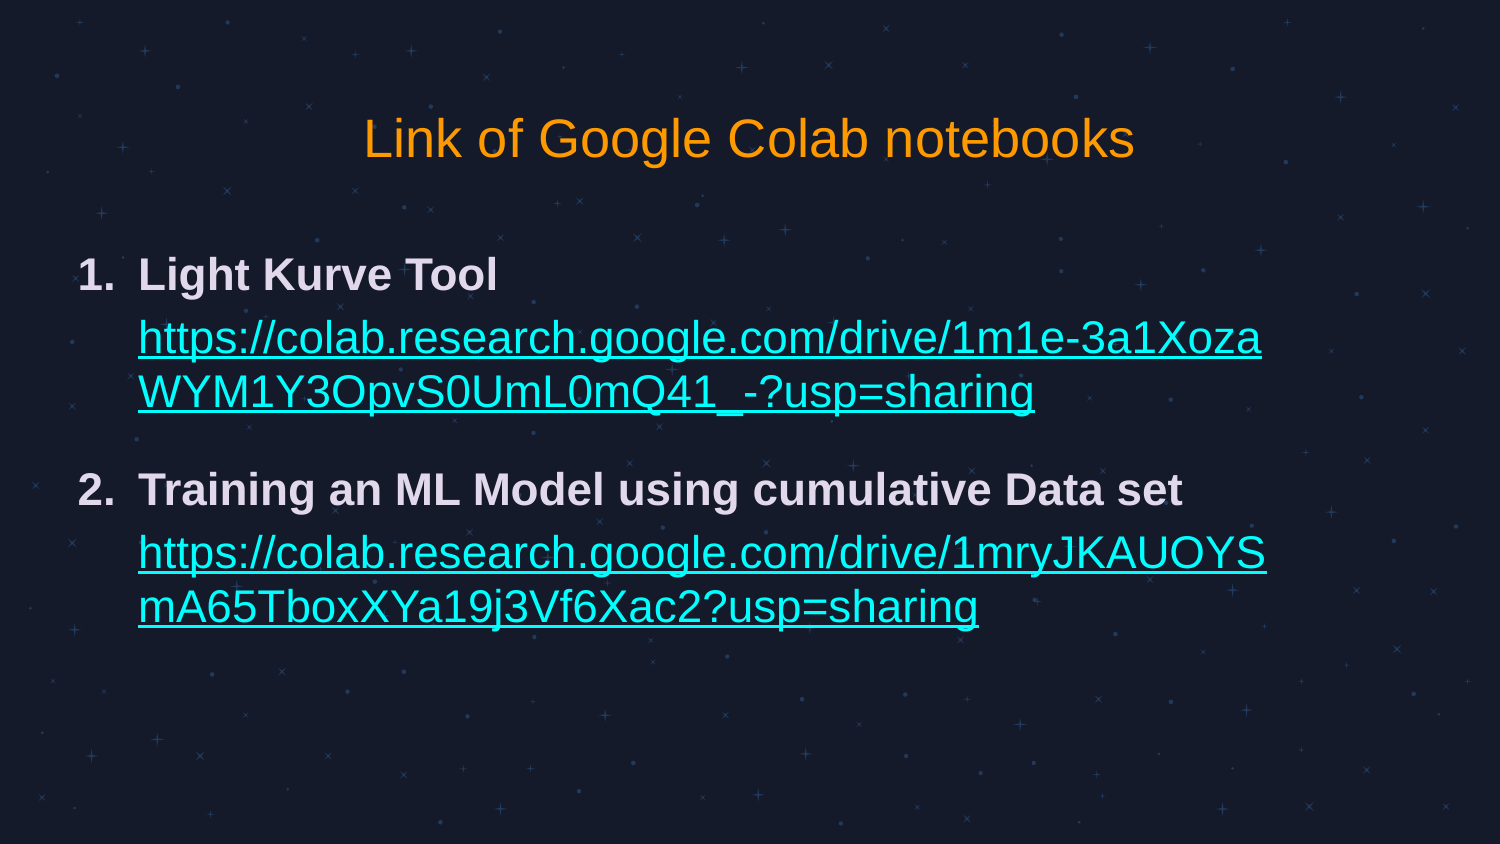

# Link of Google Colab notebooks
Light Kurve Tool
https://colab.research.google.com/drive/1m1e-3a1XozaWYM1Y3OpvS0UmL0mQ41_-?usp=sharing

Training an ML Model using cumulative Data set
https://colab.research.google.com/drive/1mryJKAUOYSmA65TboxXYa19j3Vf6Xac2?usp=sharing